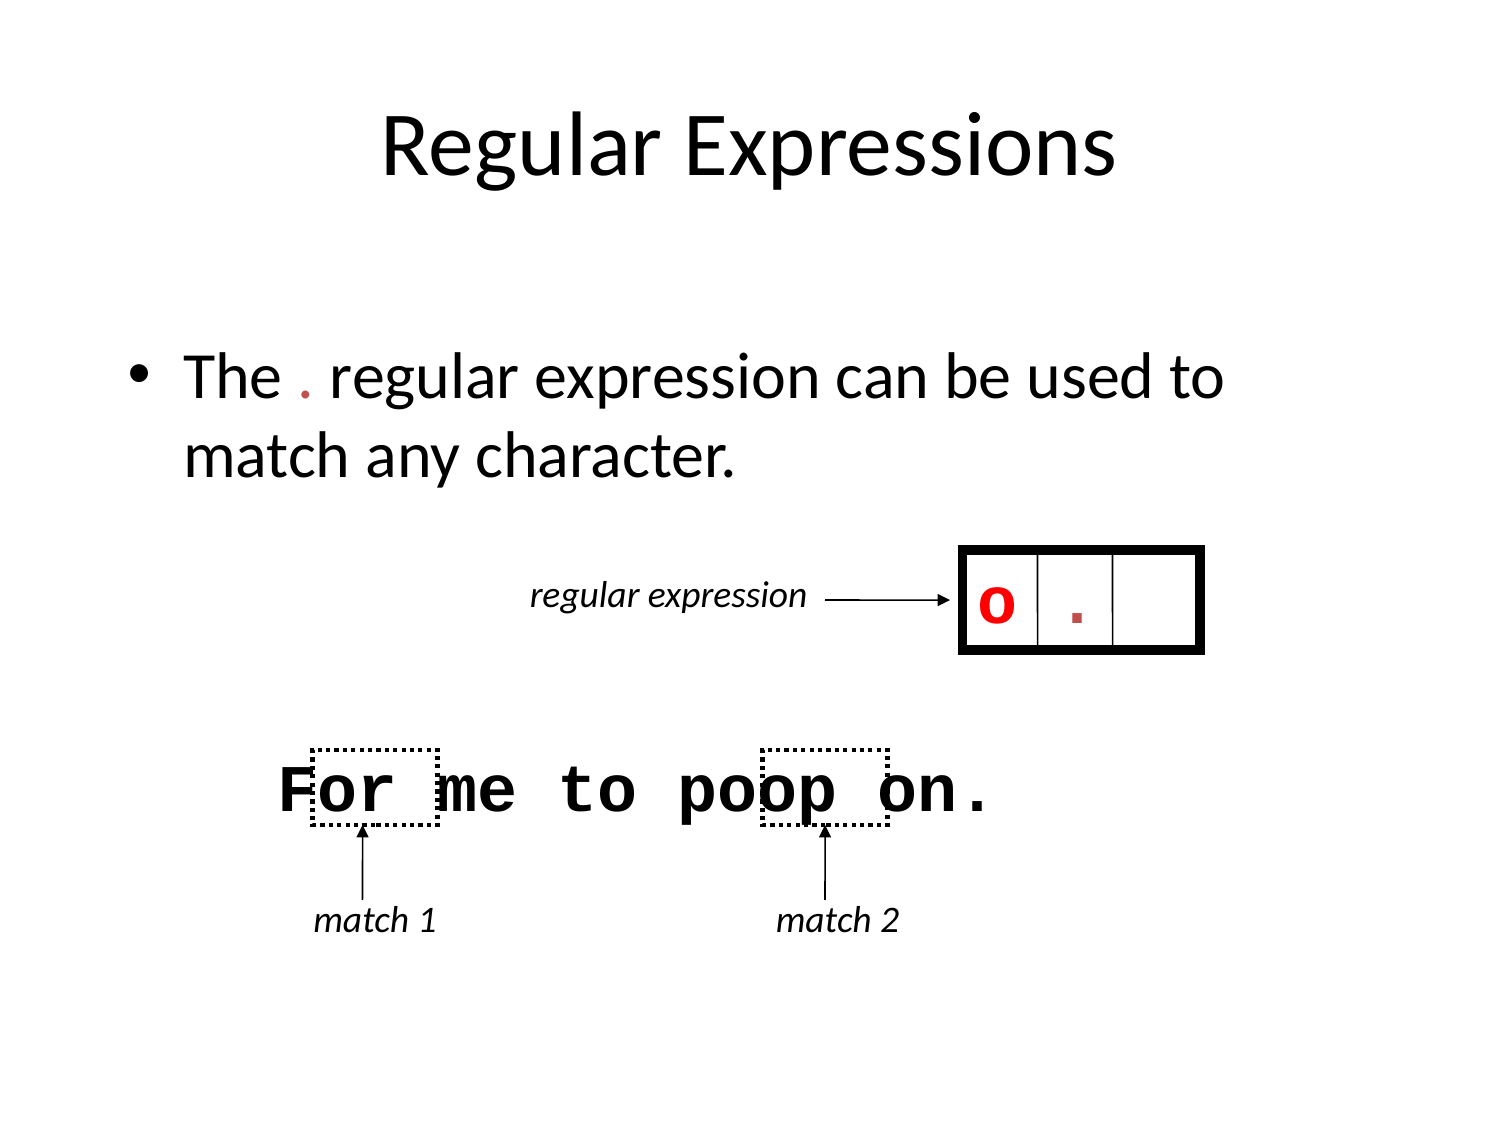

# Regular Expressions
The . regular expression can be used to match any character.

o .

regular expression

For me to poop on.

match 1
match 2